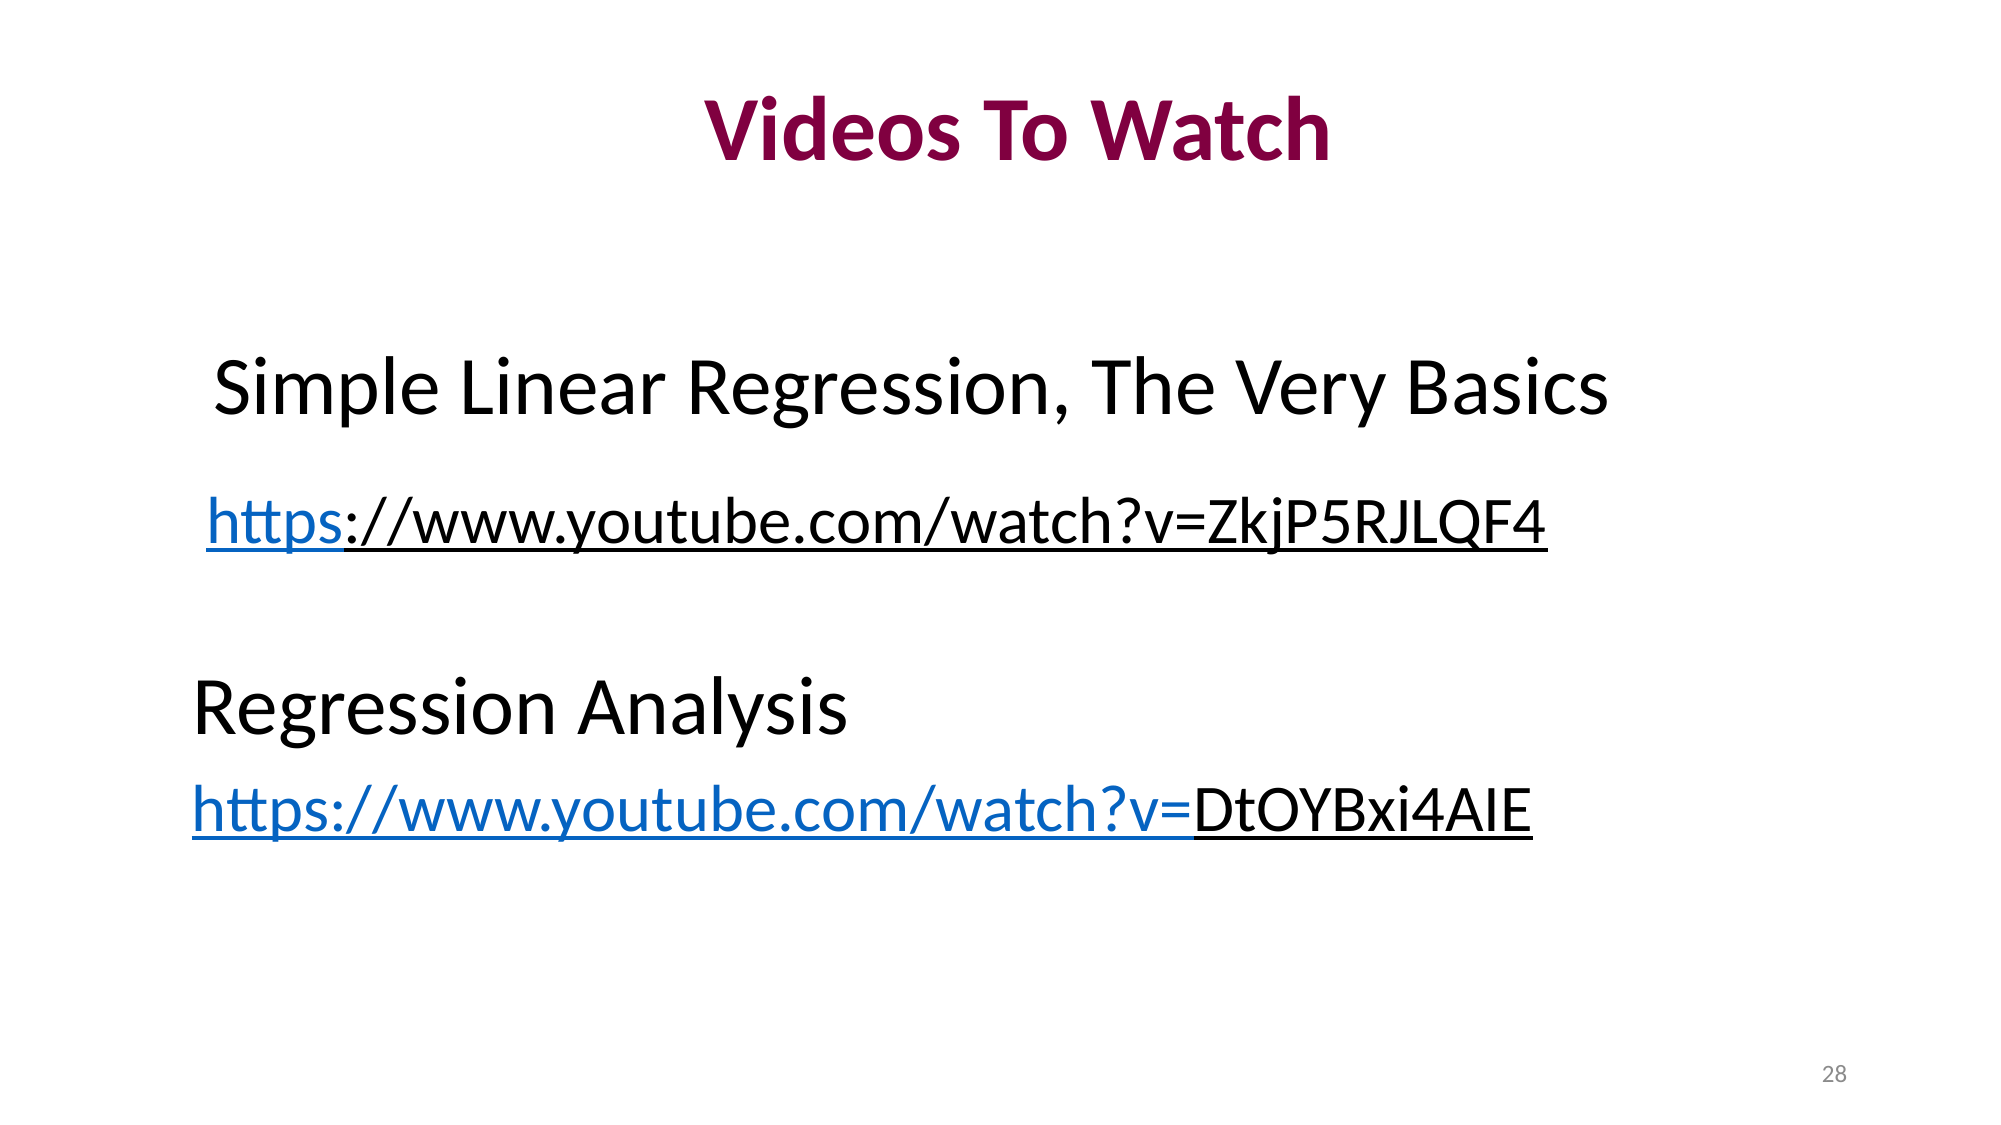

# Videos To Watch
Simple Linear Regression, The Very Basics
https://www.youtube.com/watch?v=ZkjP5RJLQF4
Regression Analysis
https://www.youtube.com/watch?v=DtOYBxi4AIE
28